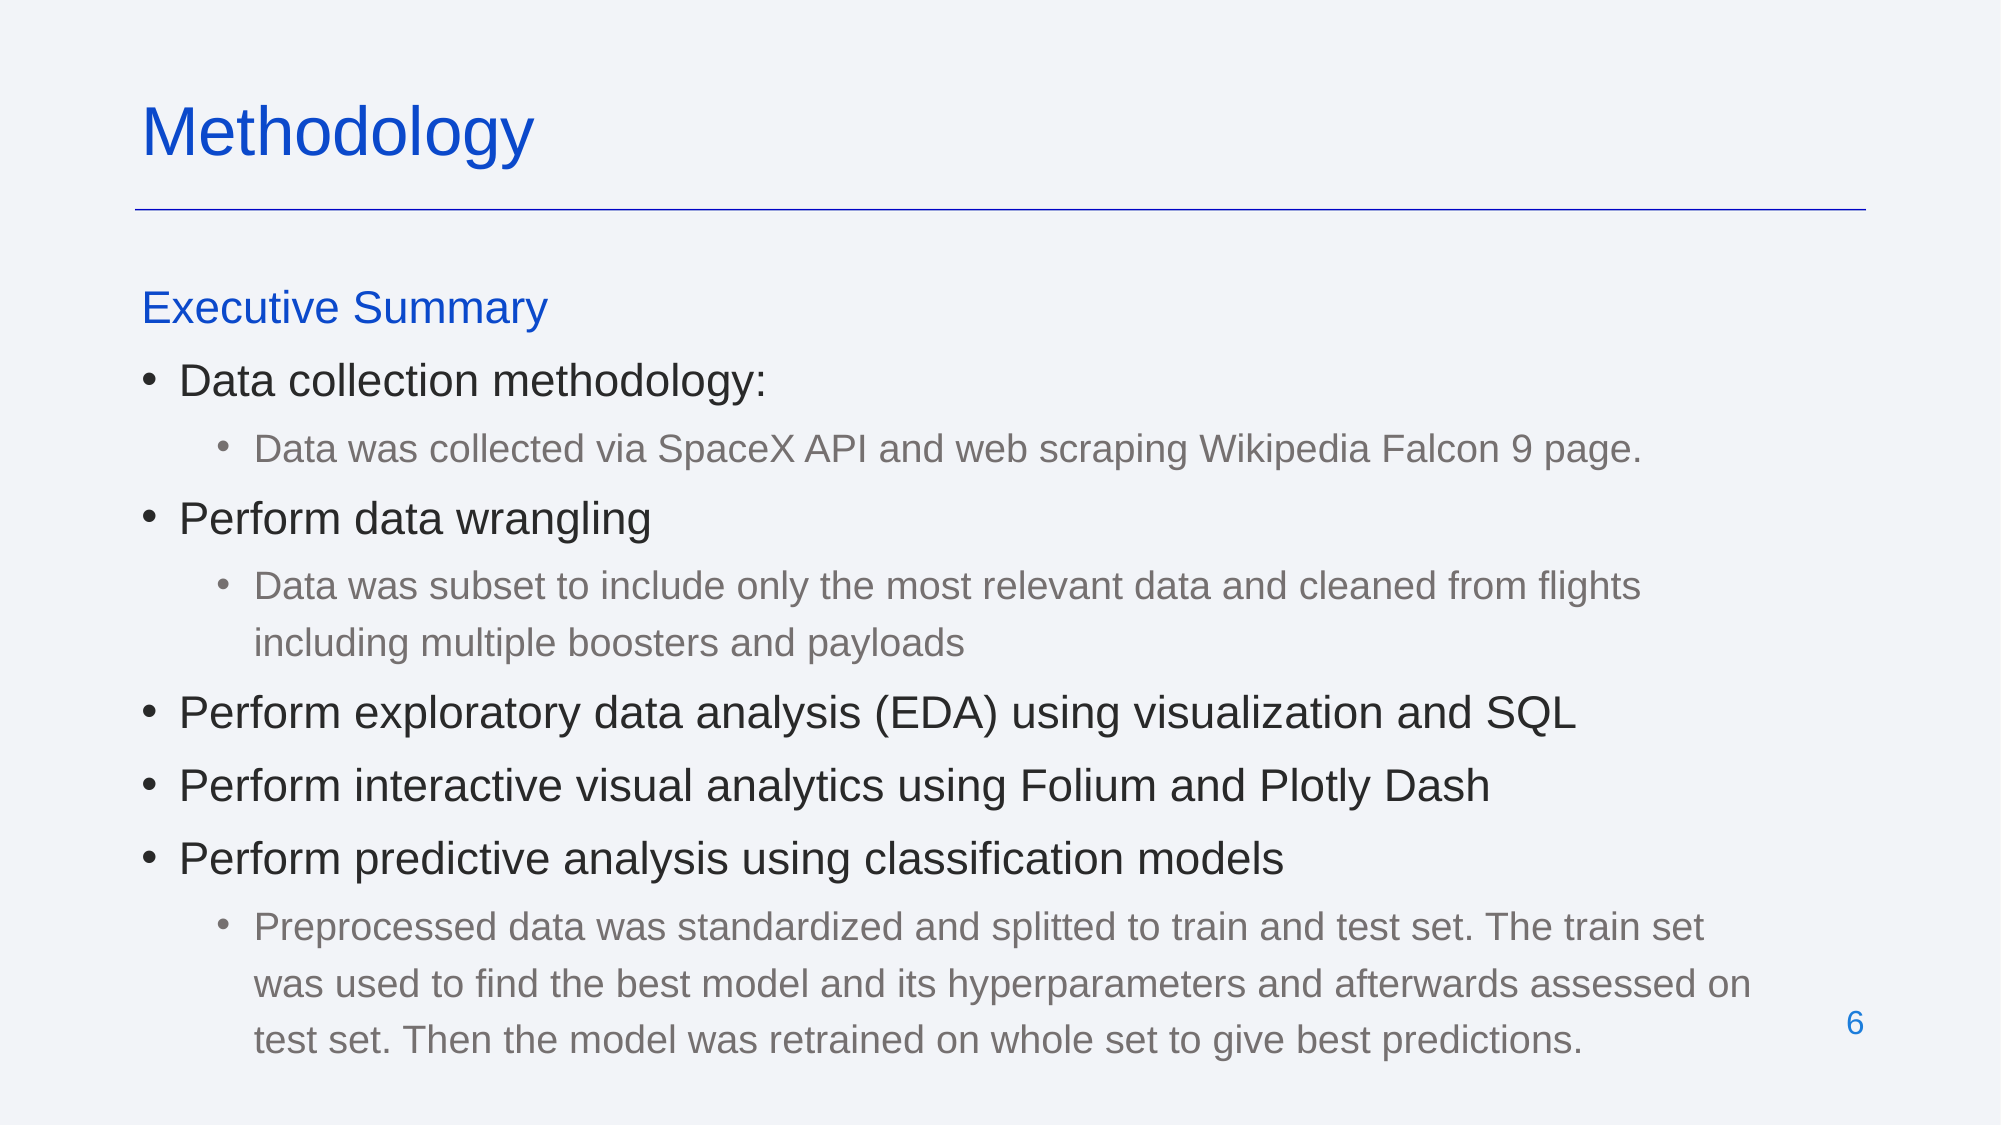

Methodology
Executive Summary
Data collection methodology:
Data was collected via SpaceX API and web scraping Wikipedia Falcon 9 page.
Perform data wrangling
Data was subset to include only the most relevant data and cleaned from flights including multiple boosters and payloads
Perform exploratory data analysis (EDA) using visualization and SQL
Perform interactive visual analytics using Folium and Plotly Dash
Perform predictive analysis using classification models
Preprocessed data was standardized and splitted to train and test set. The train set was used to find the best model and its hyperparameters and afterwards assessed on test set. Then the model was retrained on whole set to give best predictions.

6